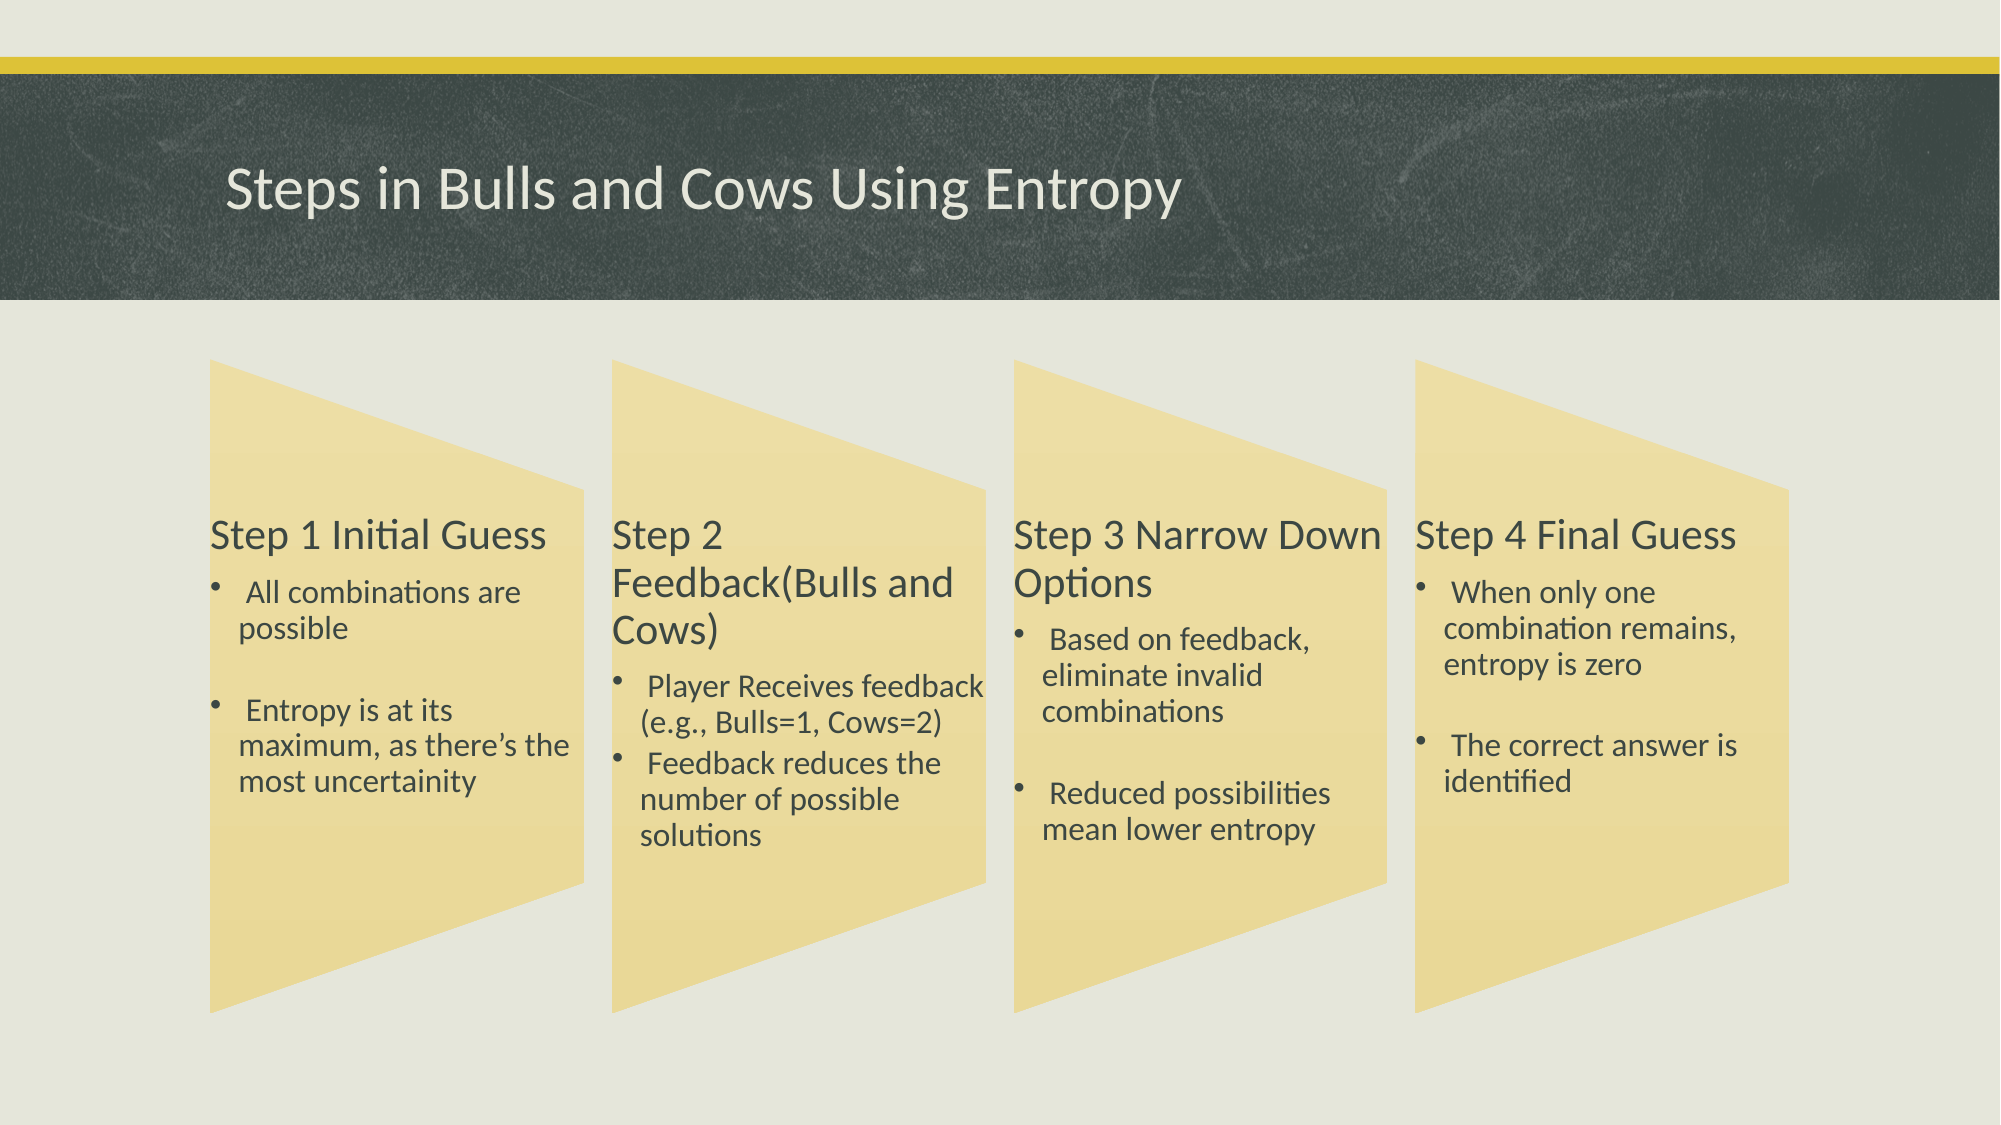

# Steps in Bulls and Cows Using Entropy
Step 1 Initial Guess
 All combinations are possible

 Entropy is at its maximum, as there’s the most uncertainity
Step 2 Feedback(Bulls and Cows)
 Player Receives feedback (e.g., Bulls=1, Cows=2)
 Feedback reduces the number of possible solutions
Step 3 Narrow Down Options
 Based on feedback, eliminate invalid combinations

 Reduced possibilities mean lower entropy
Step 4 Final Guess
 When only one combination remains, entropy is zero

 The correct answer is identified